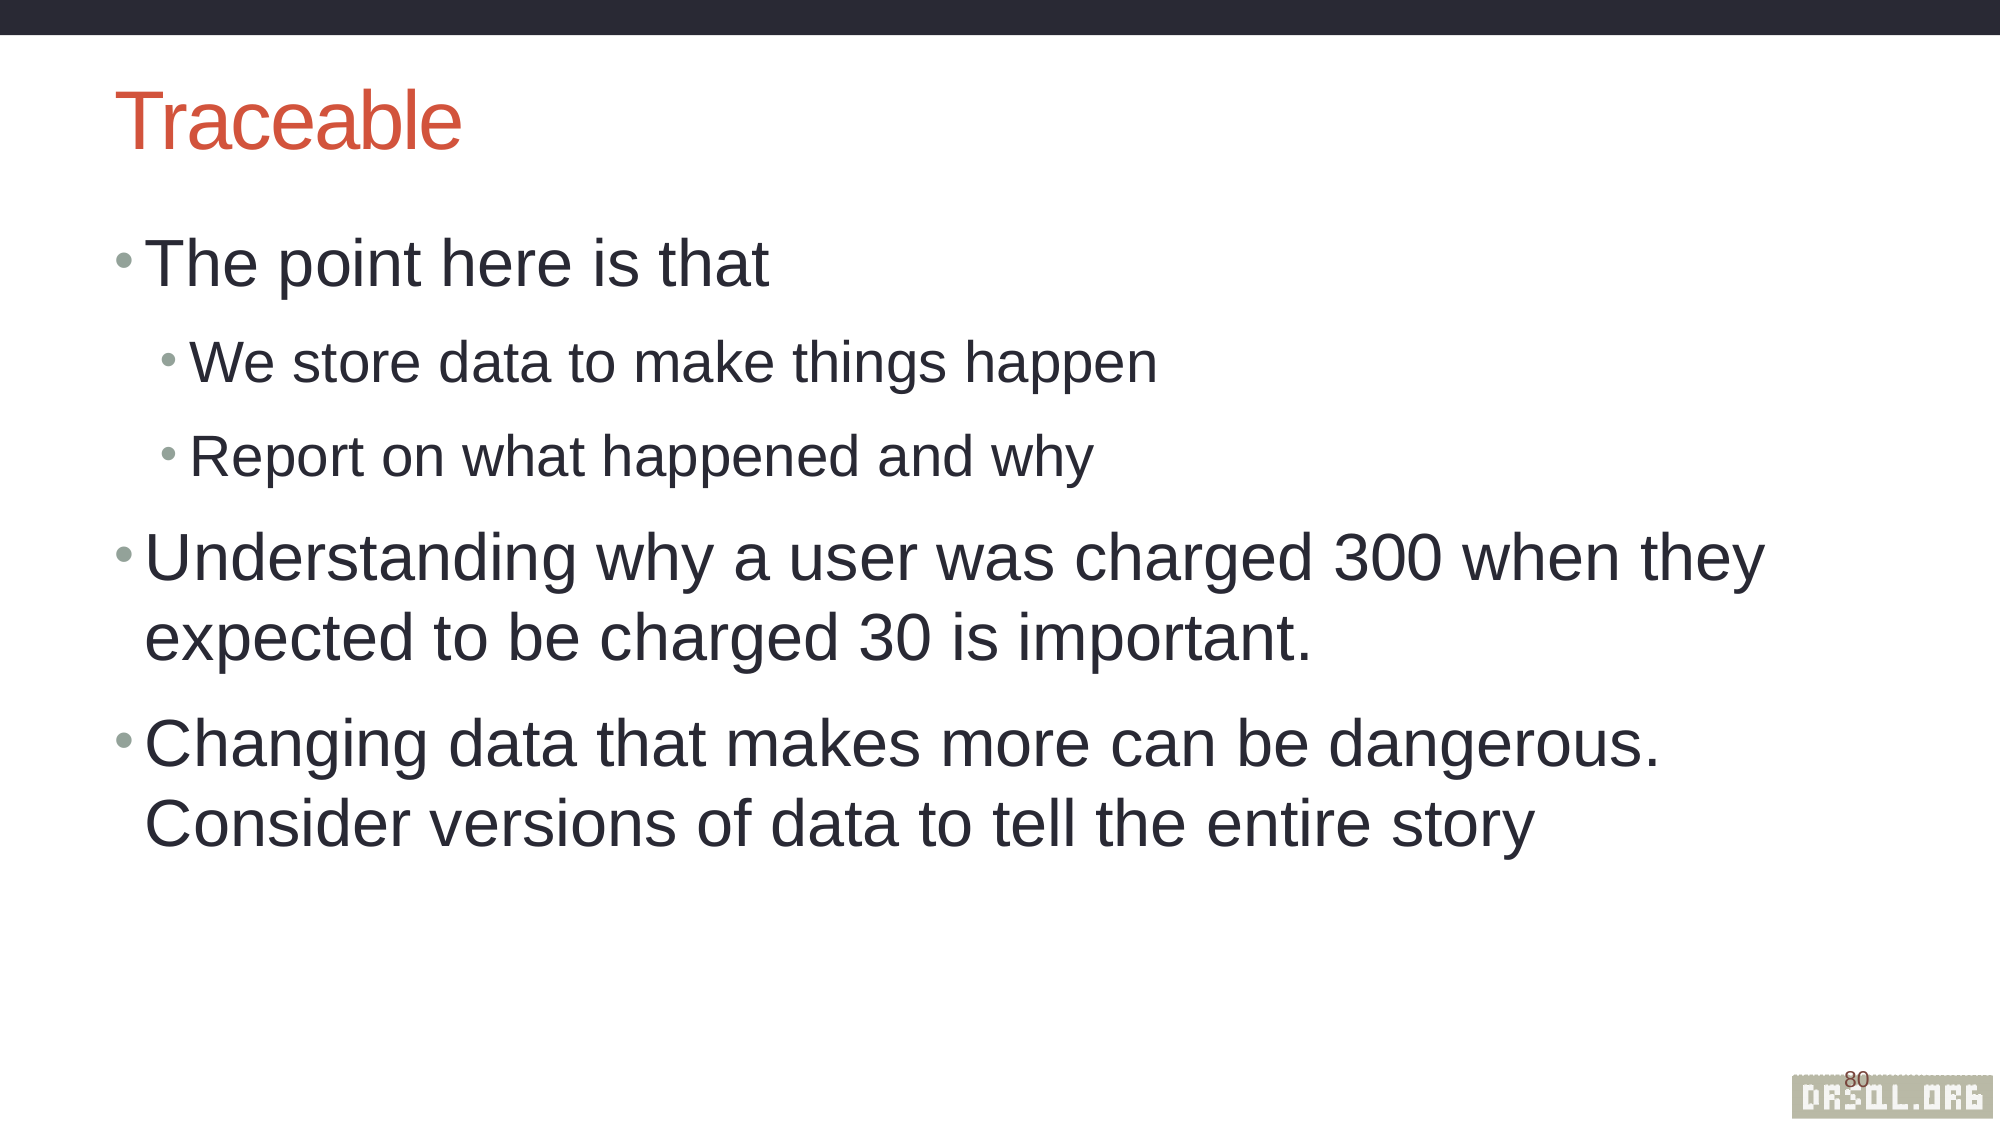

# Traceable
The point here is that
We store data to make things happen
Report on what happened and why
Understanding why a user was charged 300 when they expected to be charged 30 is important.
Changing data that makes more can be dangerous. Consider versions of data to tell the entire story